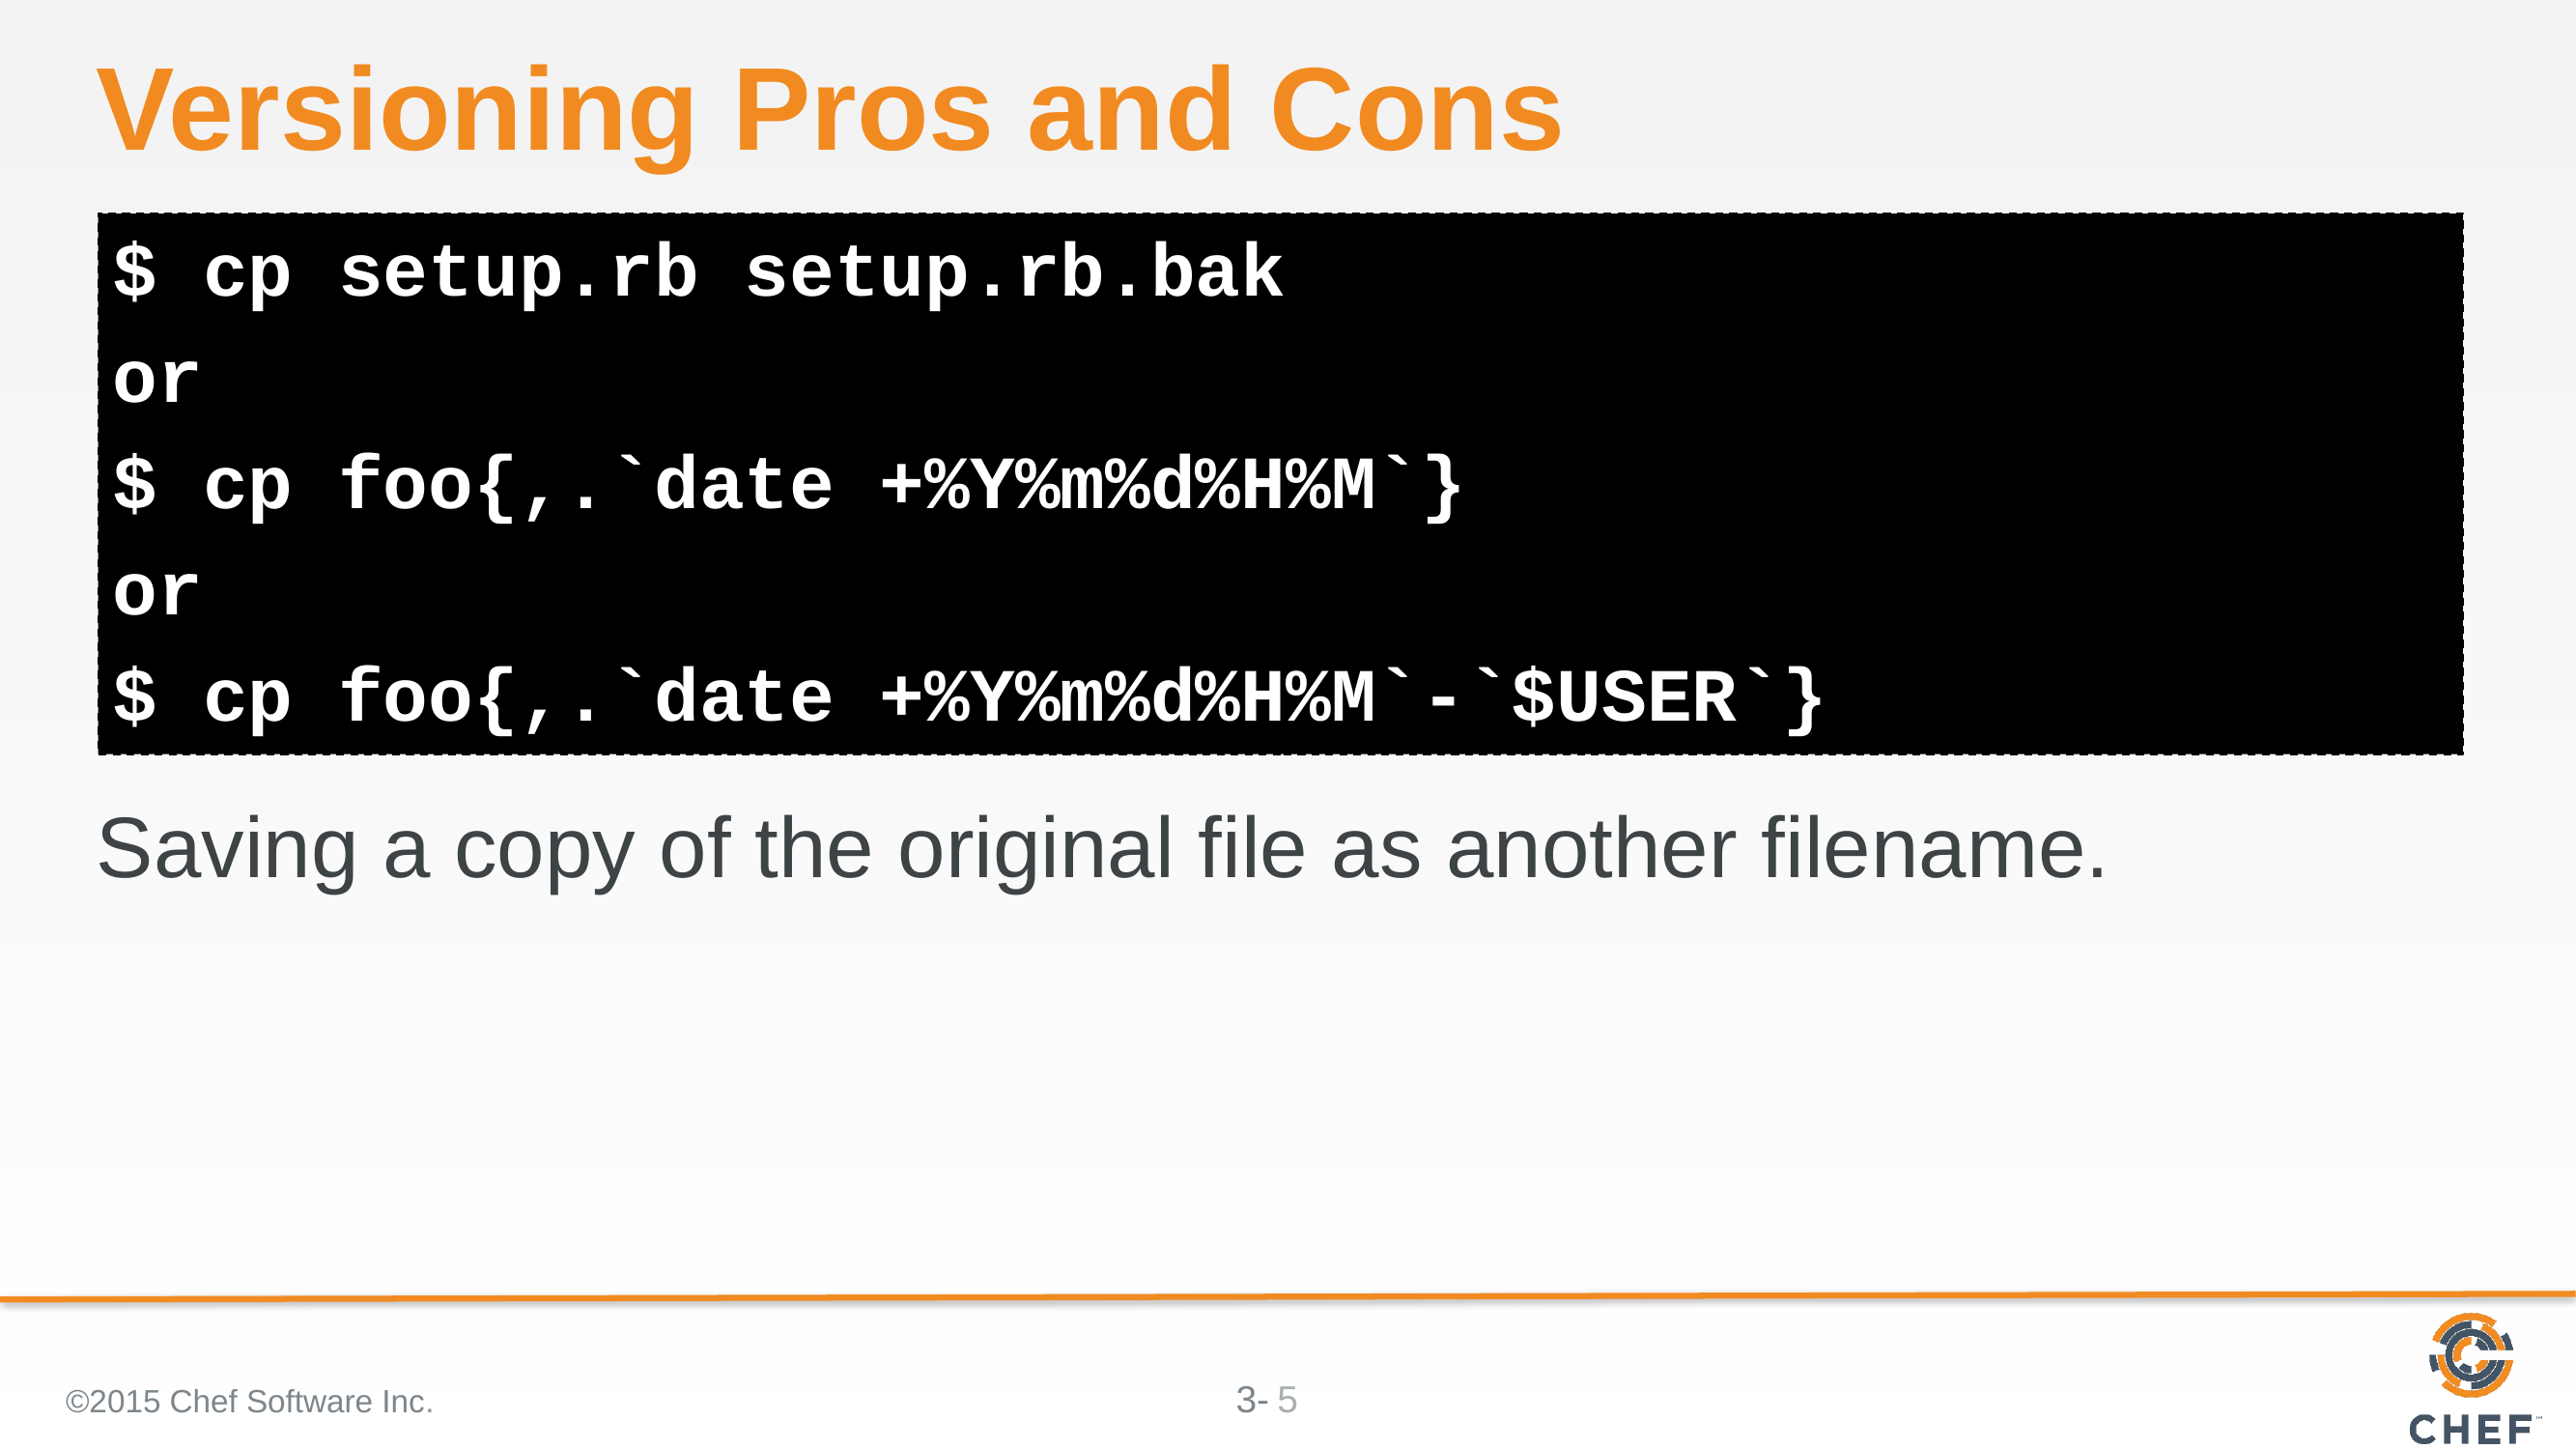

# Versioning Pros and Cons
$ cp setup.rb setup.rb.bak
or
$ cp foo{,.`date +%Y%m%d%H%M`}
or
$ cp foo{,.`date +%Y%m%d%H%M`-`$USER`}

Saving a copy of the original file as another filename.
©2015 Chef Software Inc.
5